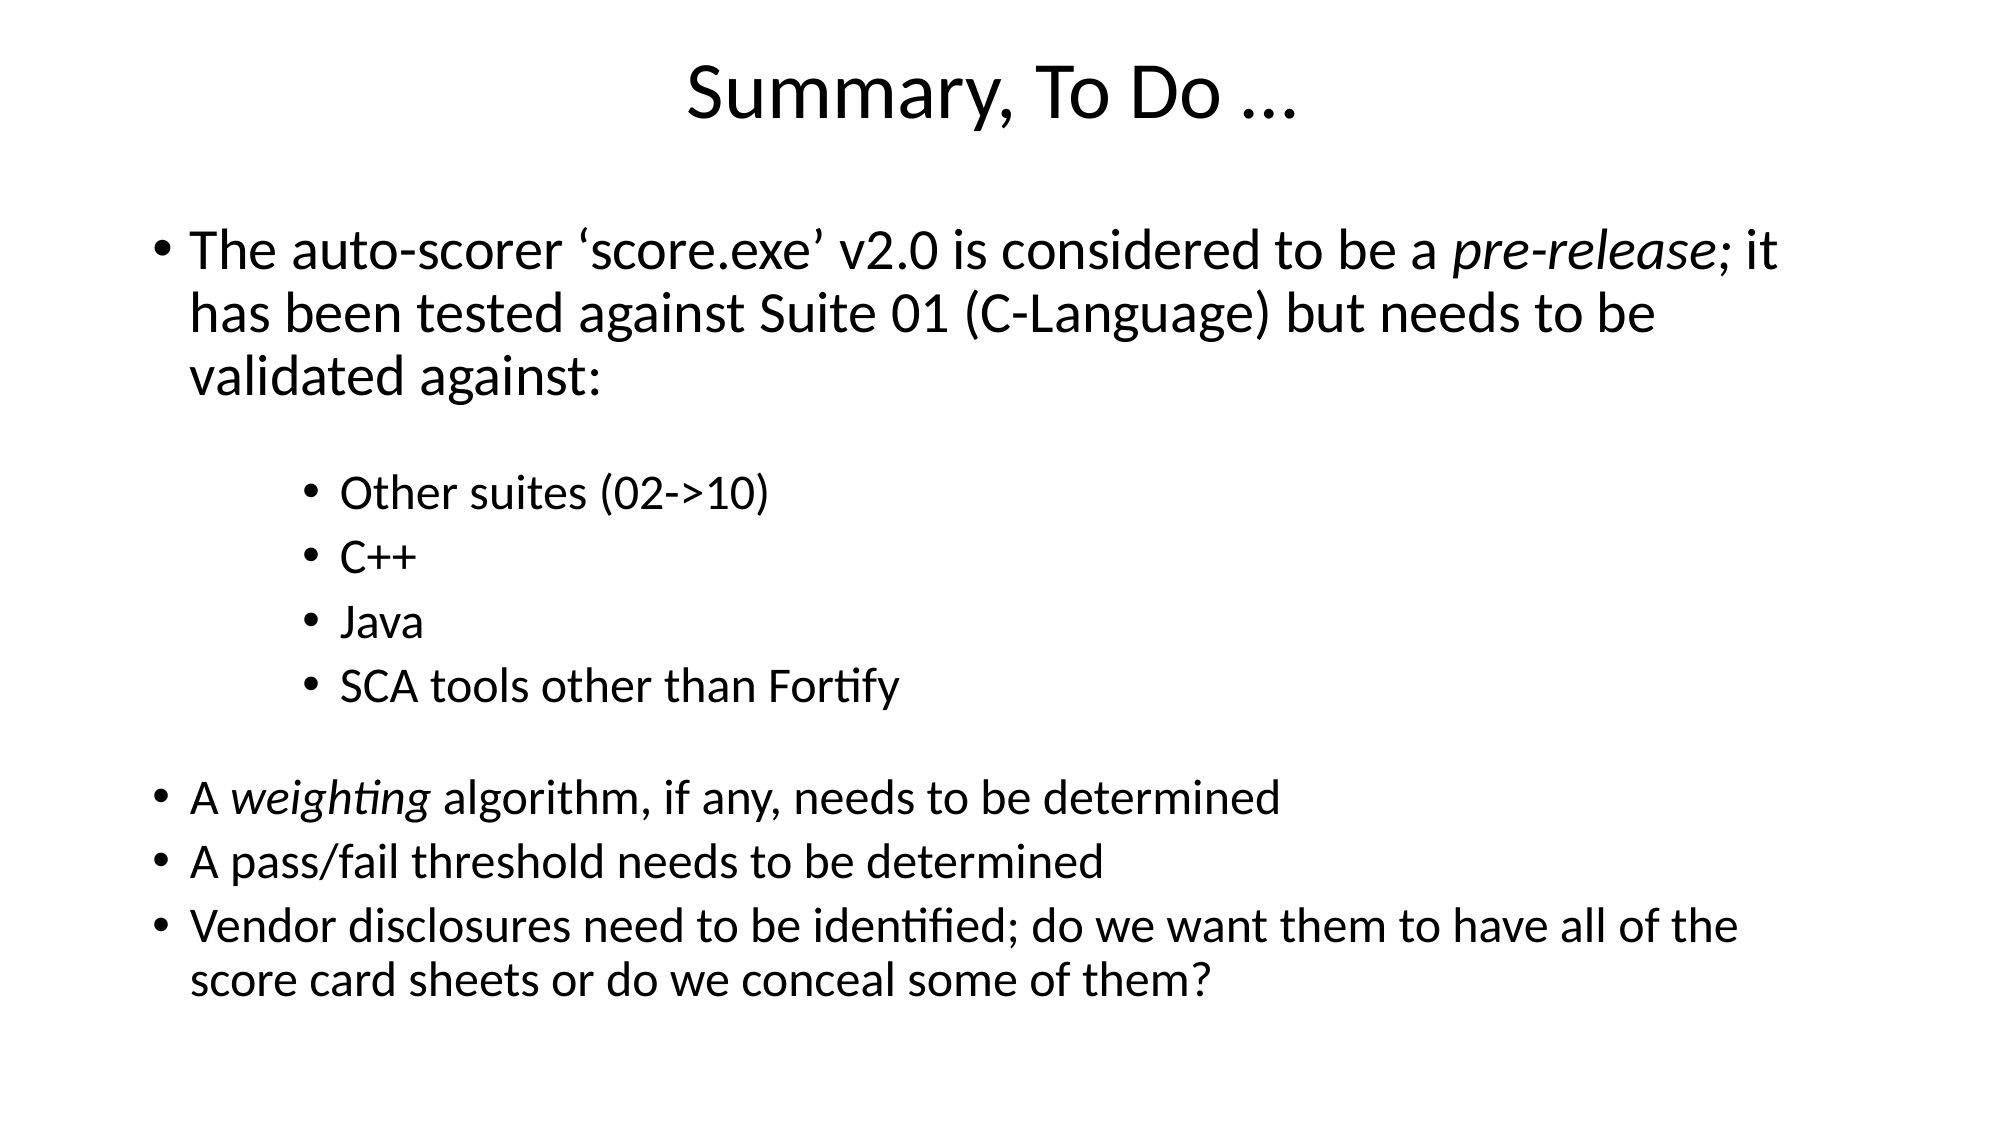

# Summary, To Do …
The auto-scorer ‘score.exe’ v2.0 is considered to be a pre-release; it has been tested against Suite 01 (C-Language) but needs to be validated against:

Other suites (02->10)
C++
Java
SCA tools other than Fortify

A weighting algorithm, if any, needs to be determined
A pass/fail threshold needs to be determined
Vendor disclosures need to be identified; do we want them to have all of the score card sheets or do we conceal some of them?